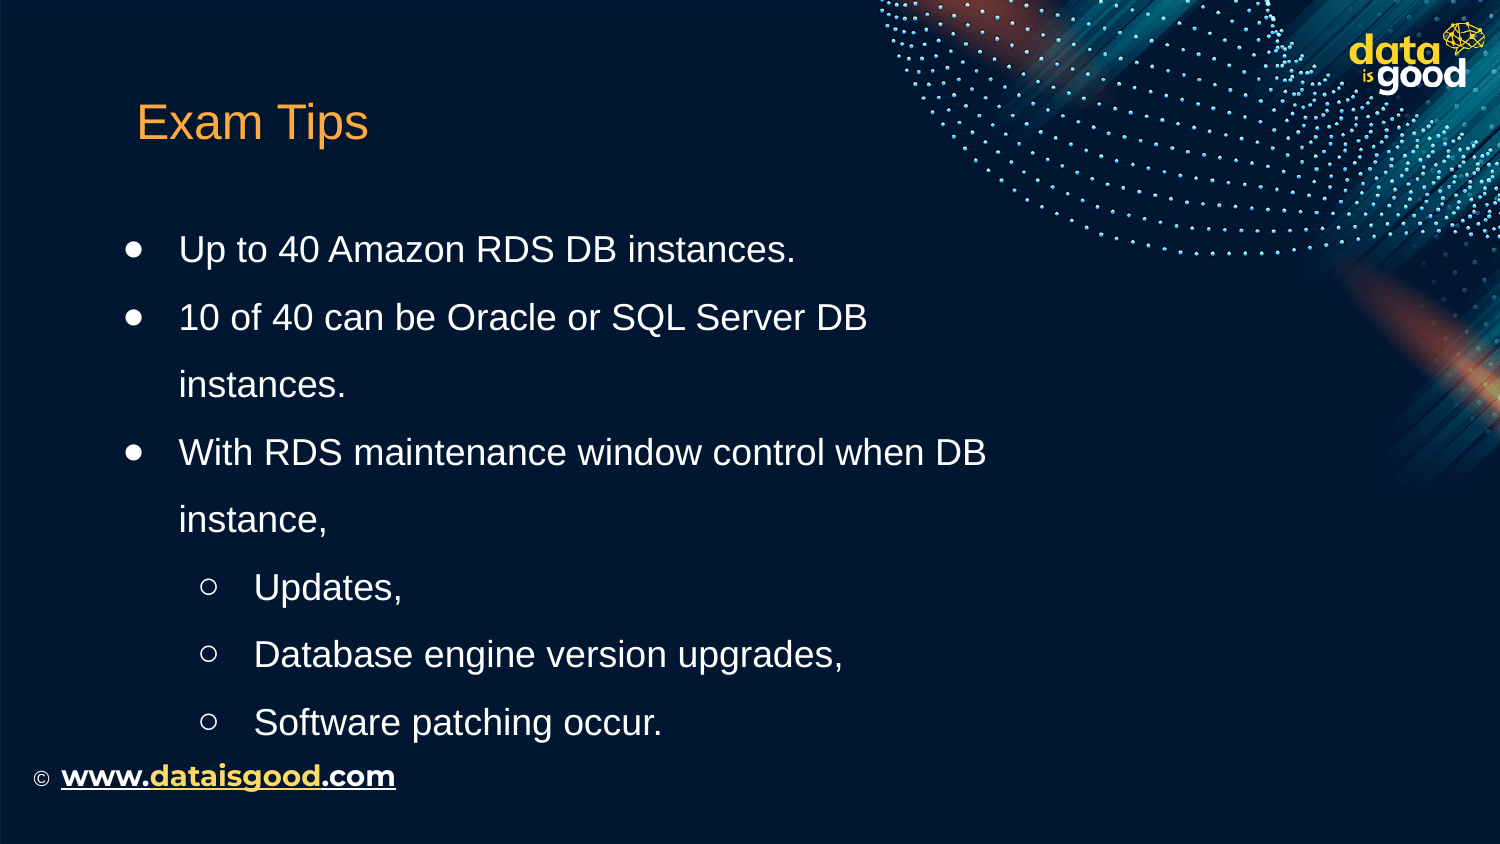

# Exam Tips
Up to 40 Amazon RDS DB instances.
10 of 40 can be Oracle or SQL Server DB instances.
With RDS maintenance window control when DB instance,
Updates,
Database engine version upgrades,
Software patching occur.